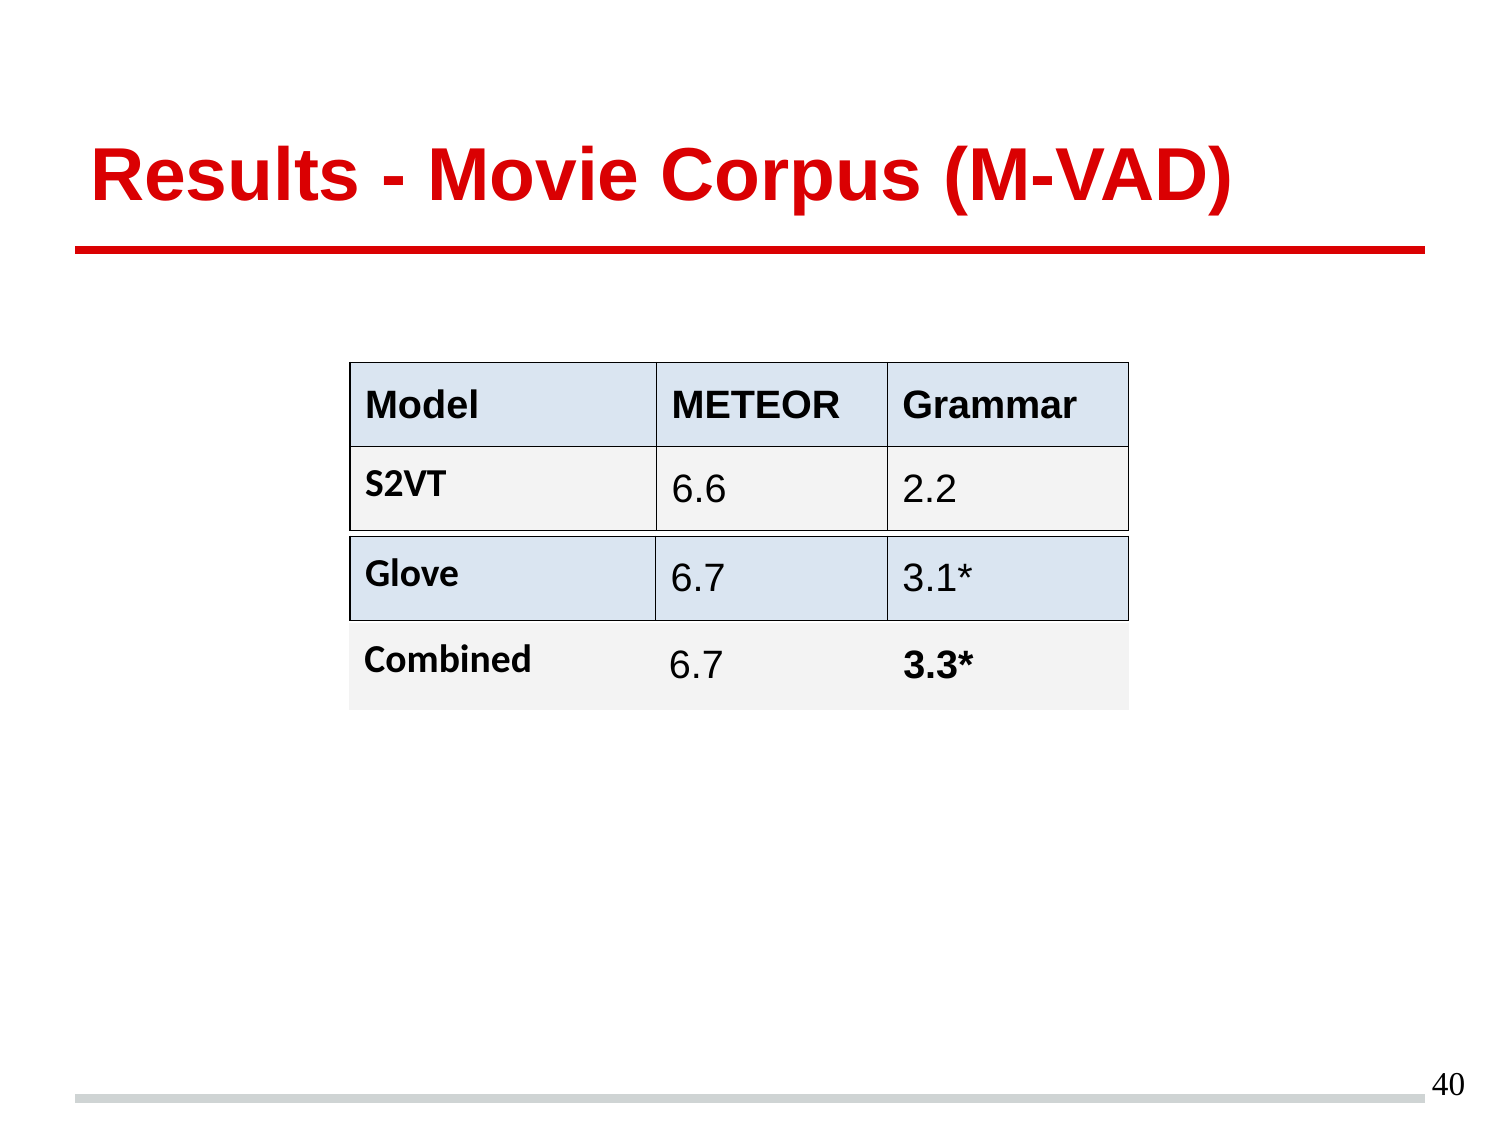

# Results - Movie Corpus (M-VAD)
| Model | METEOR | Grammar |
| --- | --- | --- |
| S2VT | 6.6 | 2.2 |
| Glove | 6.7 | 3.1\* |
| --- | --- | --- |
| Combined | 6.7 | 3.3\* |
| --- | --- | --- |
40